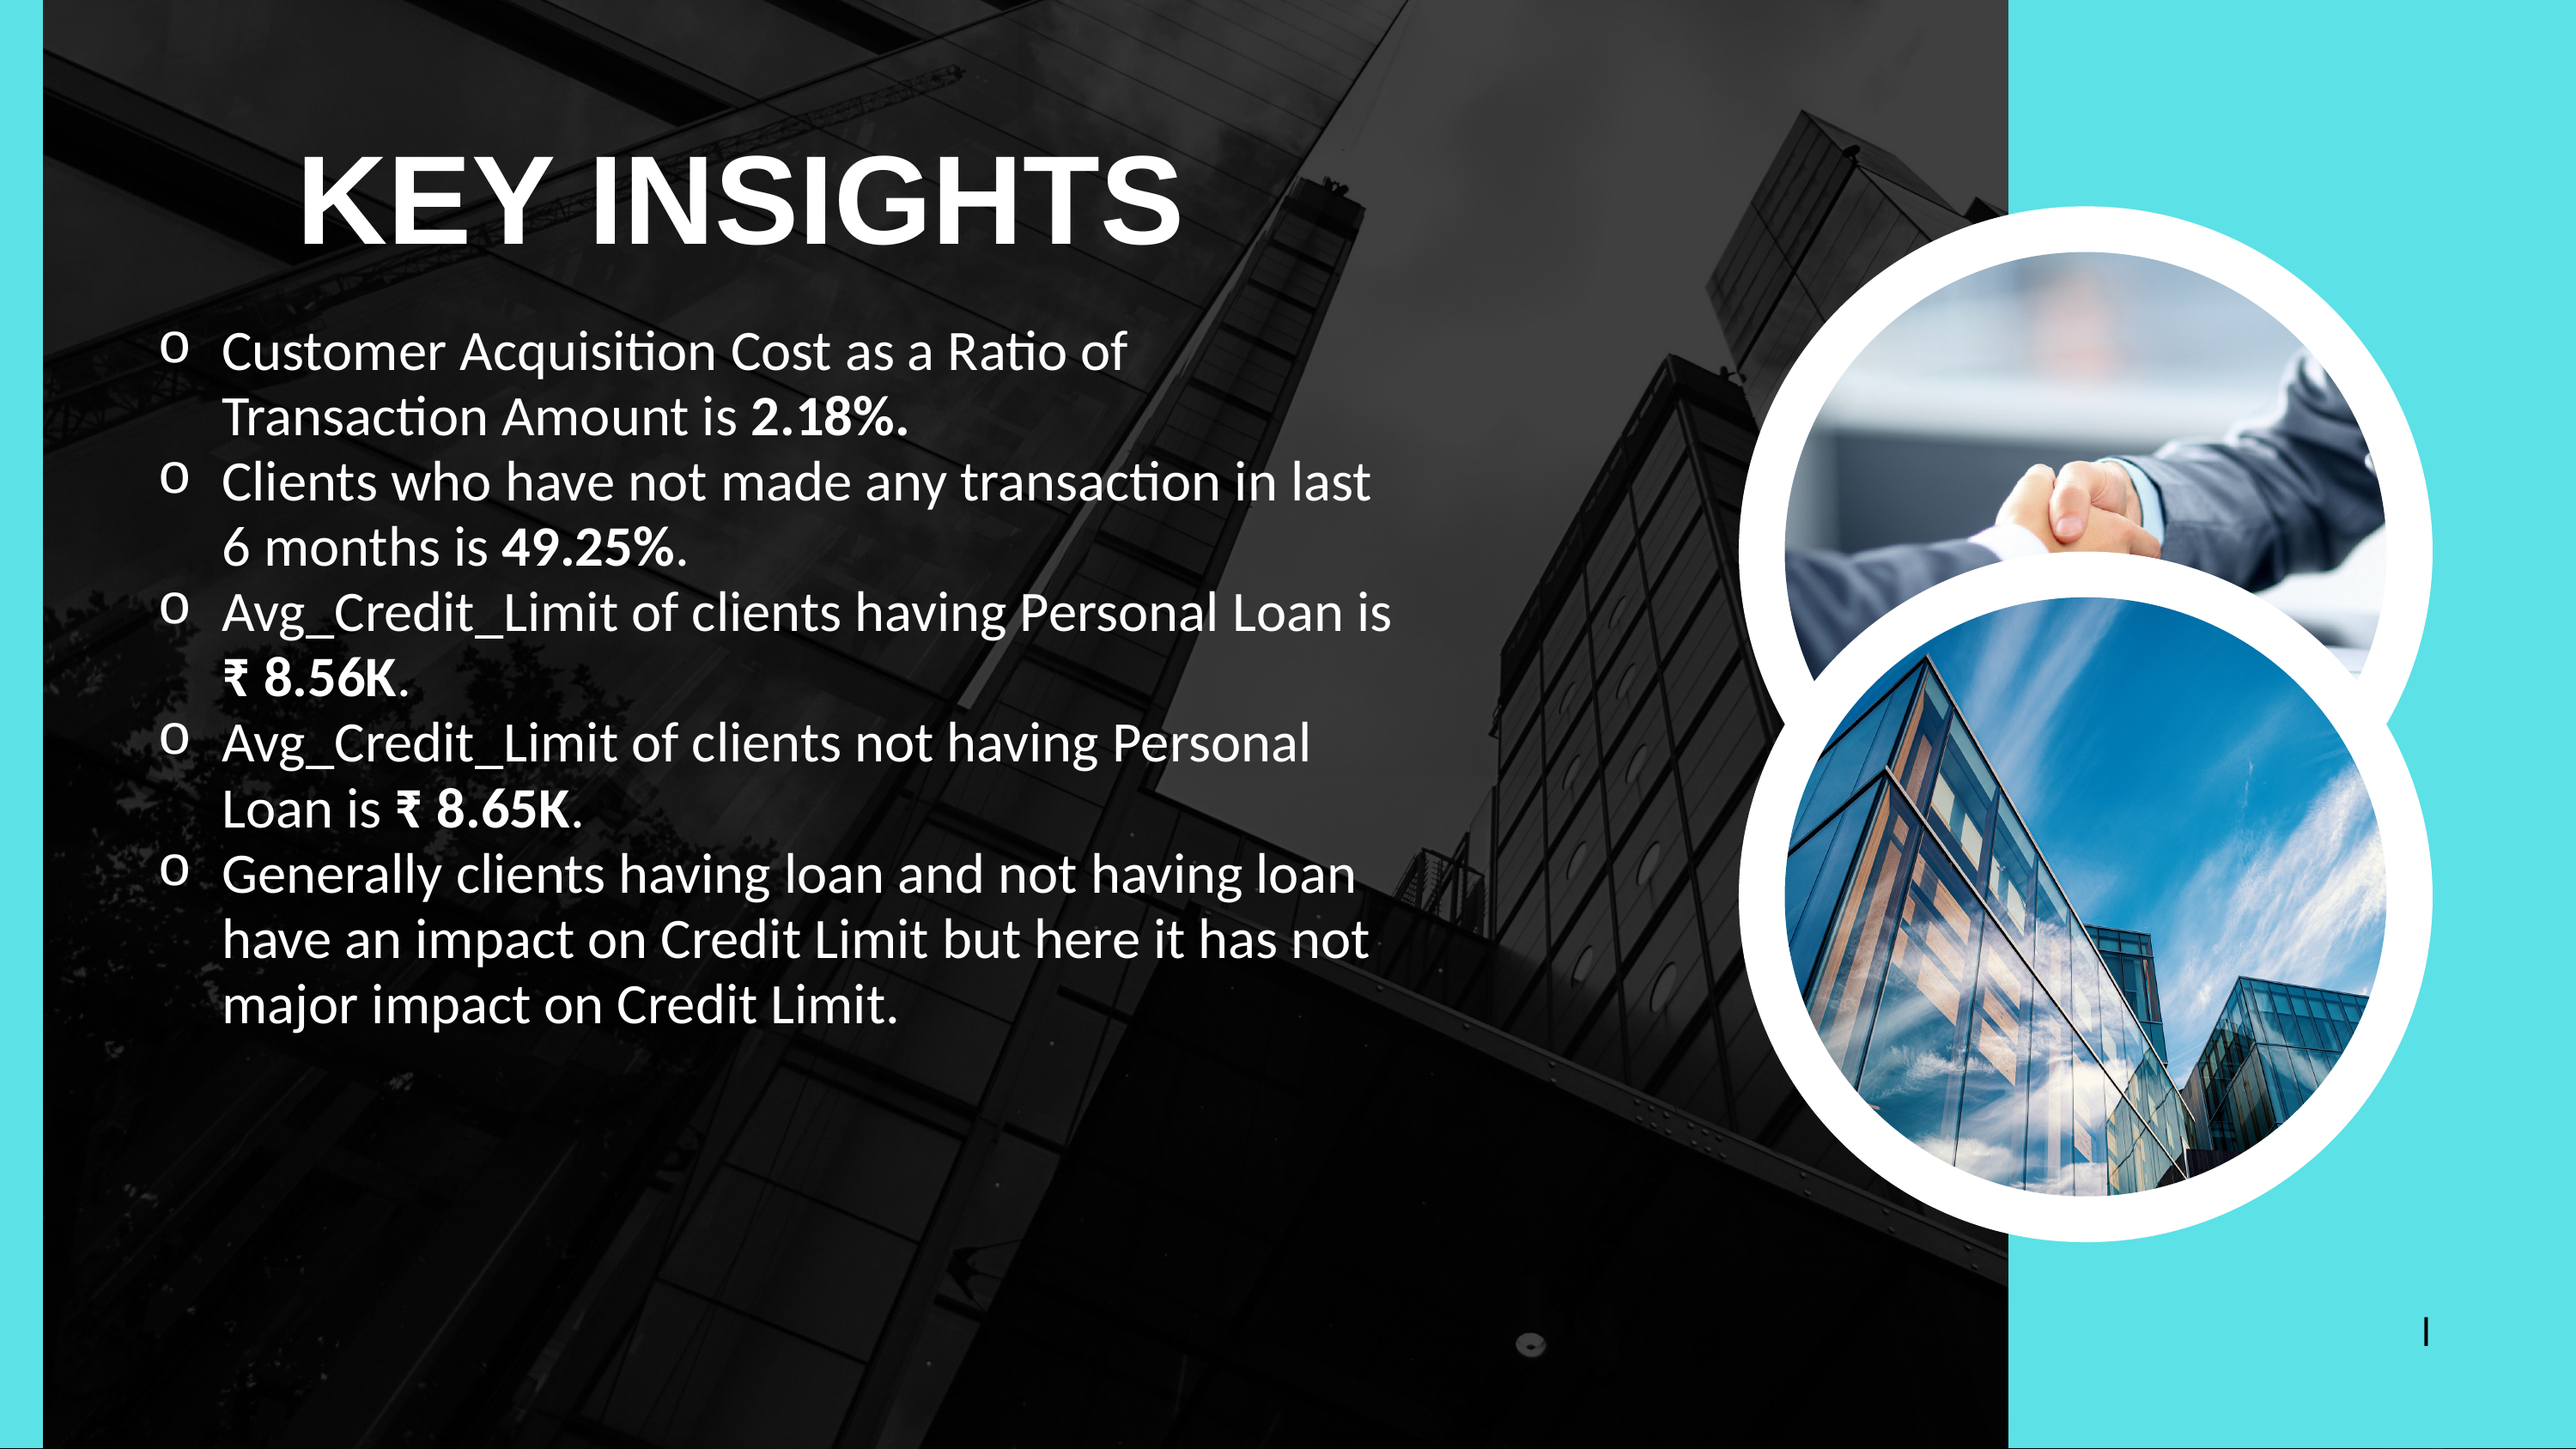

KEY INSIGHTS

Customer Acquisition Cost as a Ratio of Transaction Amount is 2.18%.
Clients who have not made any transaction in last 6 months is 49.25%.
Avg_Credit_Limit of clients having Personal Loan is ₹ 8.56K.
Avg_Credit_Limit of clients not having Personal Loan is ₹ 8.65K.
Generally clients having loan and not having loan have an impact on Credit Limit but here it has not major impact on Credit Limit.

I